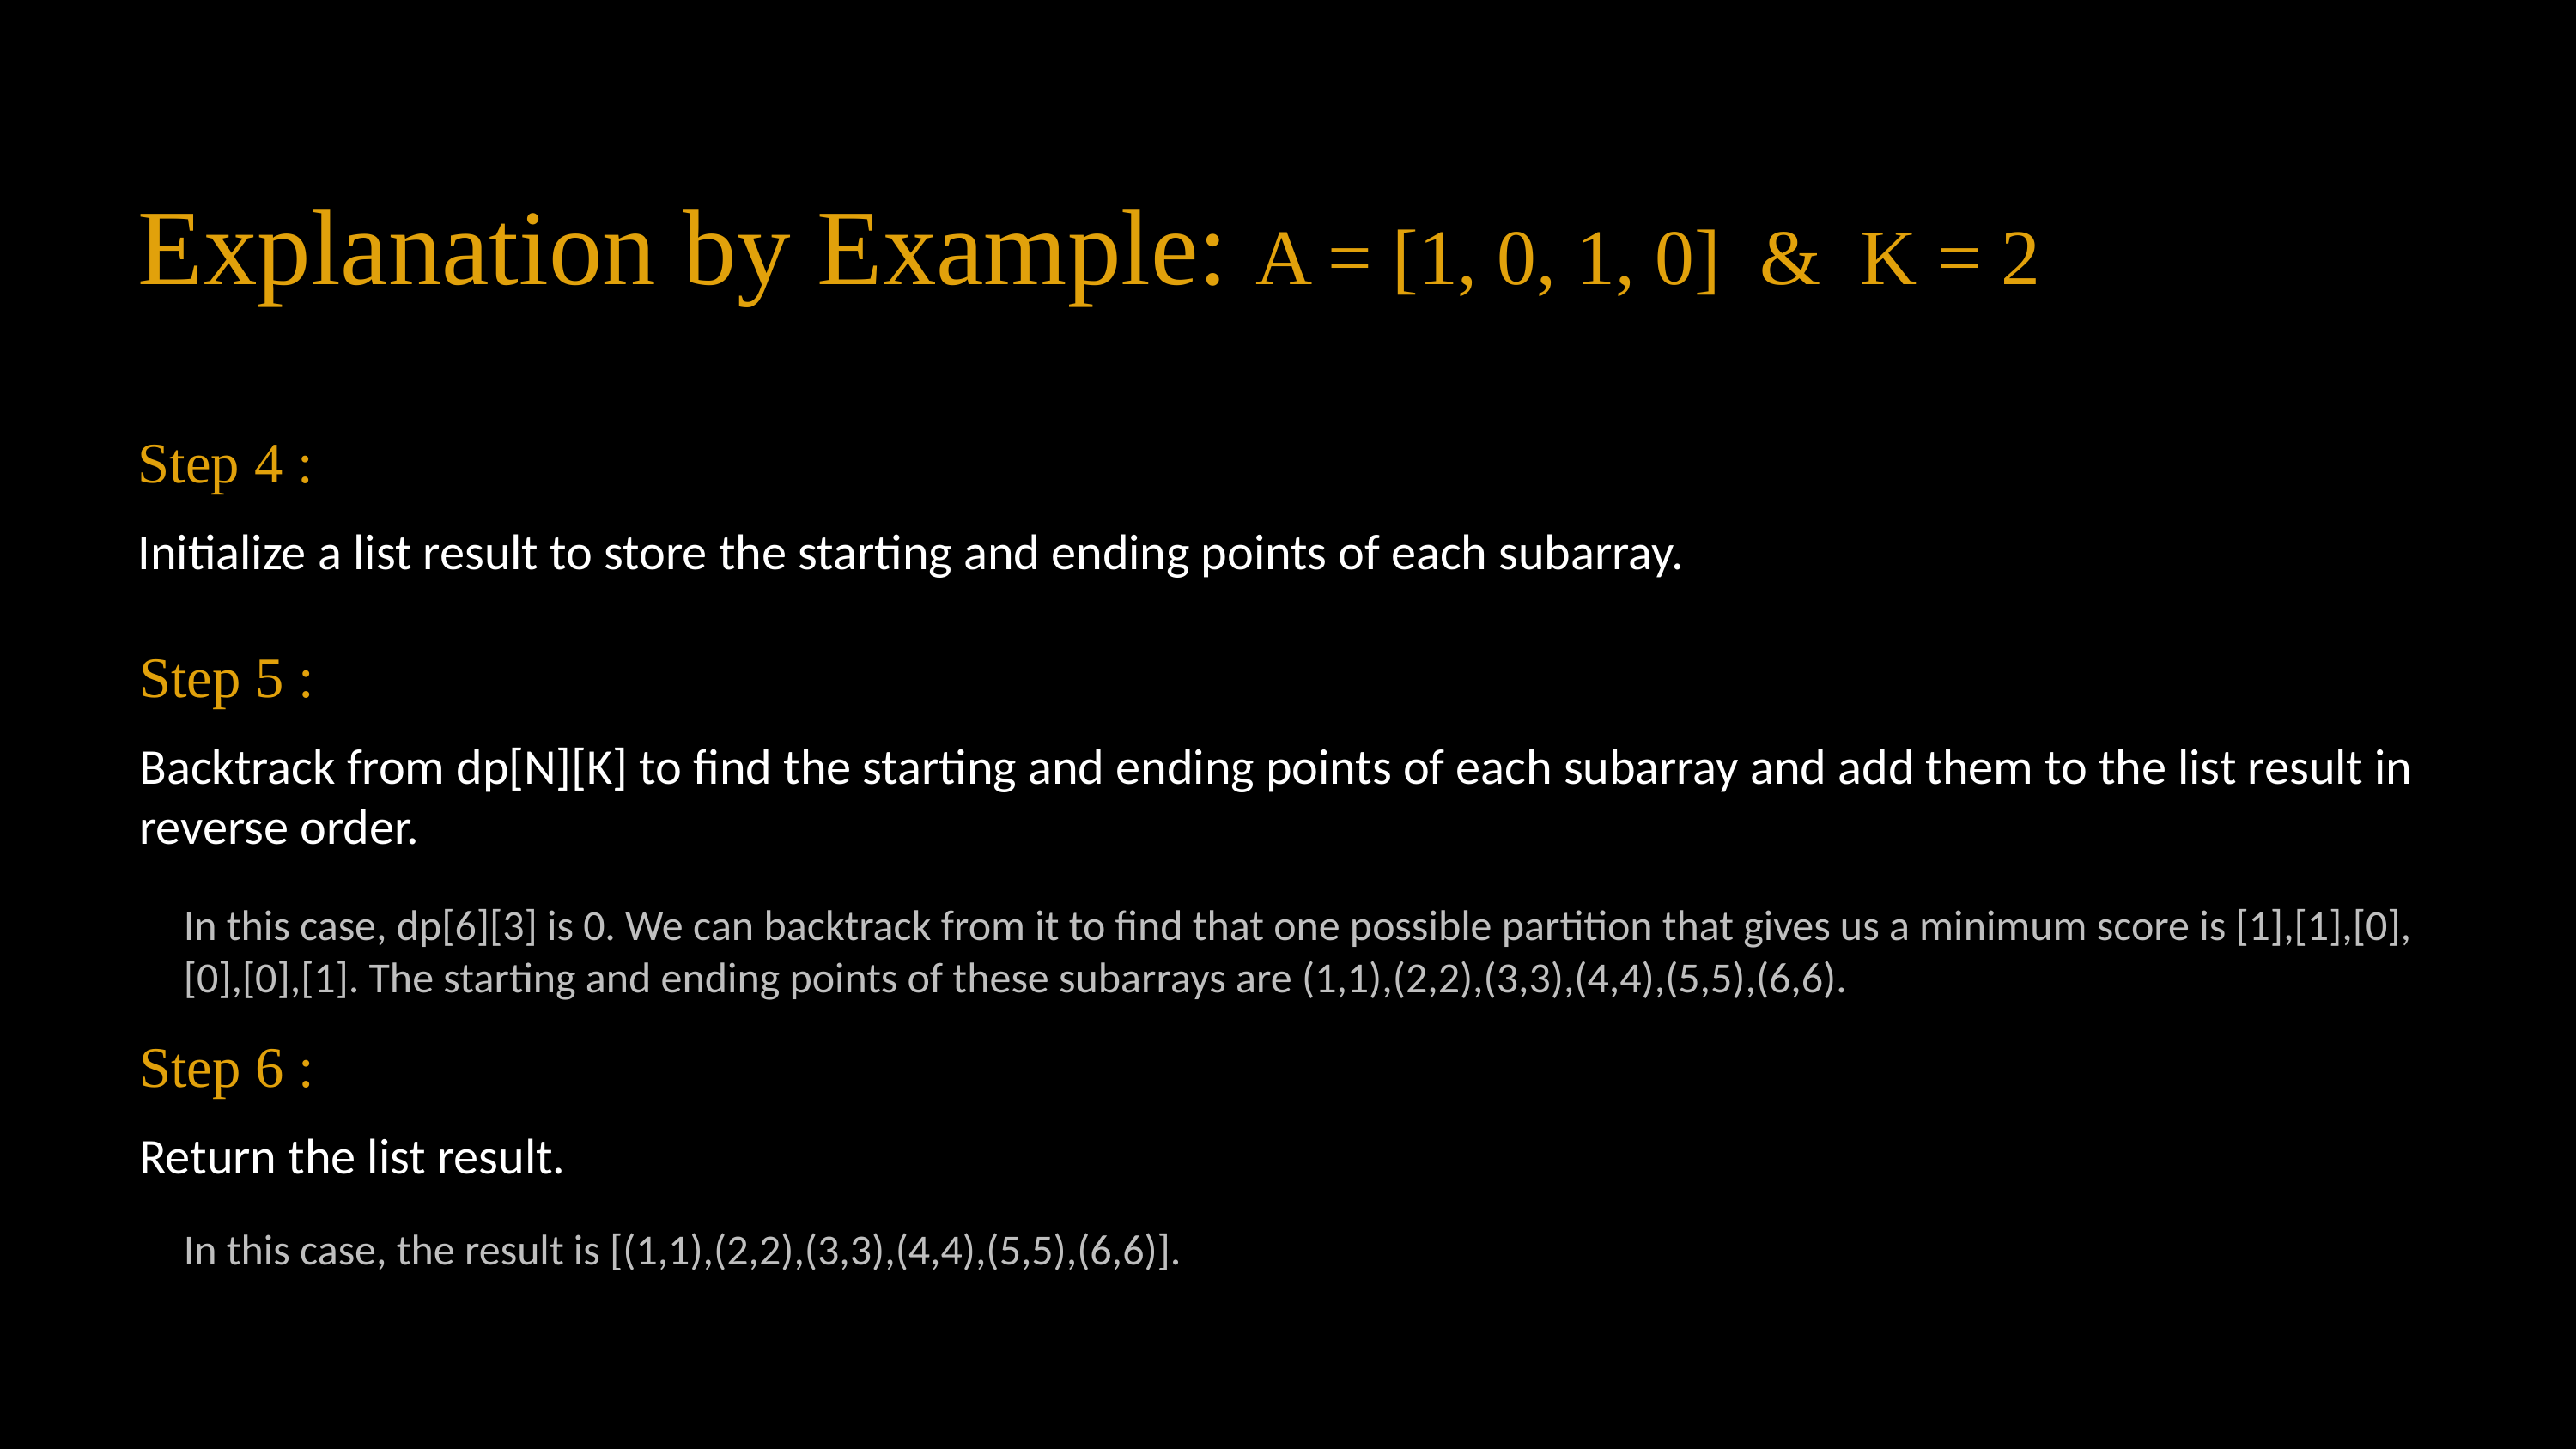

Explanation by Example: A = [1, 0, 1, 0]  &  K = 2
Step 4 :
Initialize a list result to store the starting and ending points of each subarray.
Step 5 :
Backtrack from dp[N][K] to find the starting and ending points of each subarray and add them to the list result in reverse order.
In this case, dp[6][3] is 0. We can backtrack from it to find that one possible partition that gives us a minimum score is [1],[1],[0],[0],[0],[1]. The starting and ending points of these subarrays are (1,1),(2,2),(3,3),(4,4),(5,5),(6,6).
Step 6 :
Return the list result.
In this case, the result is [(1,1),(2,2),(3,3),(4,4),(5,5),(6,6)].